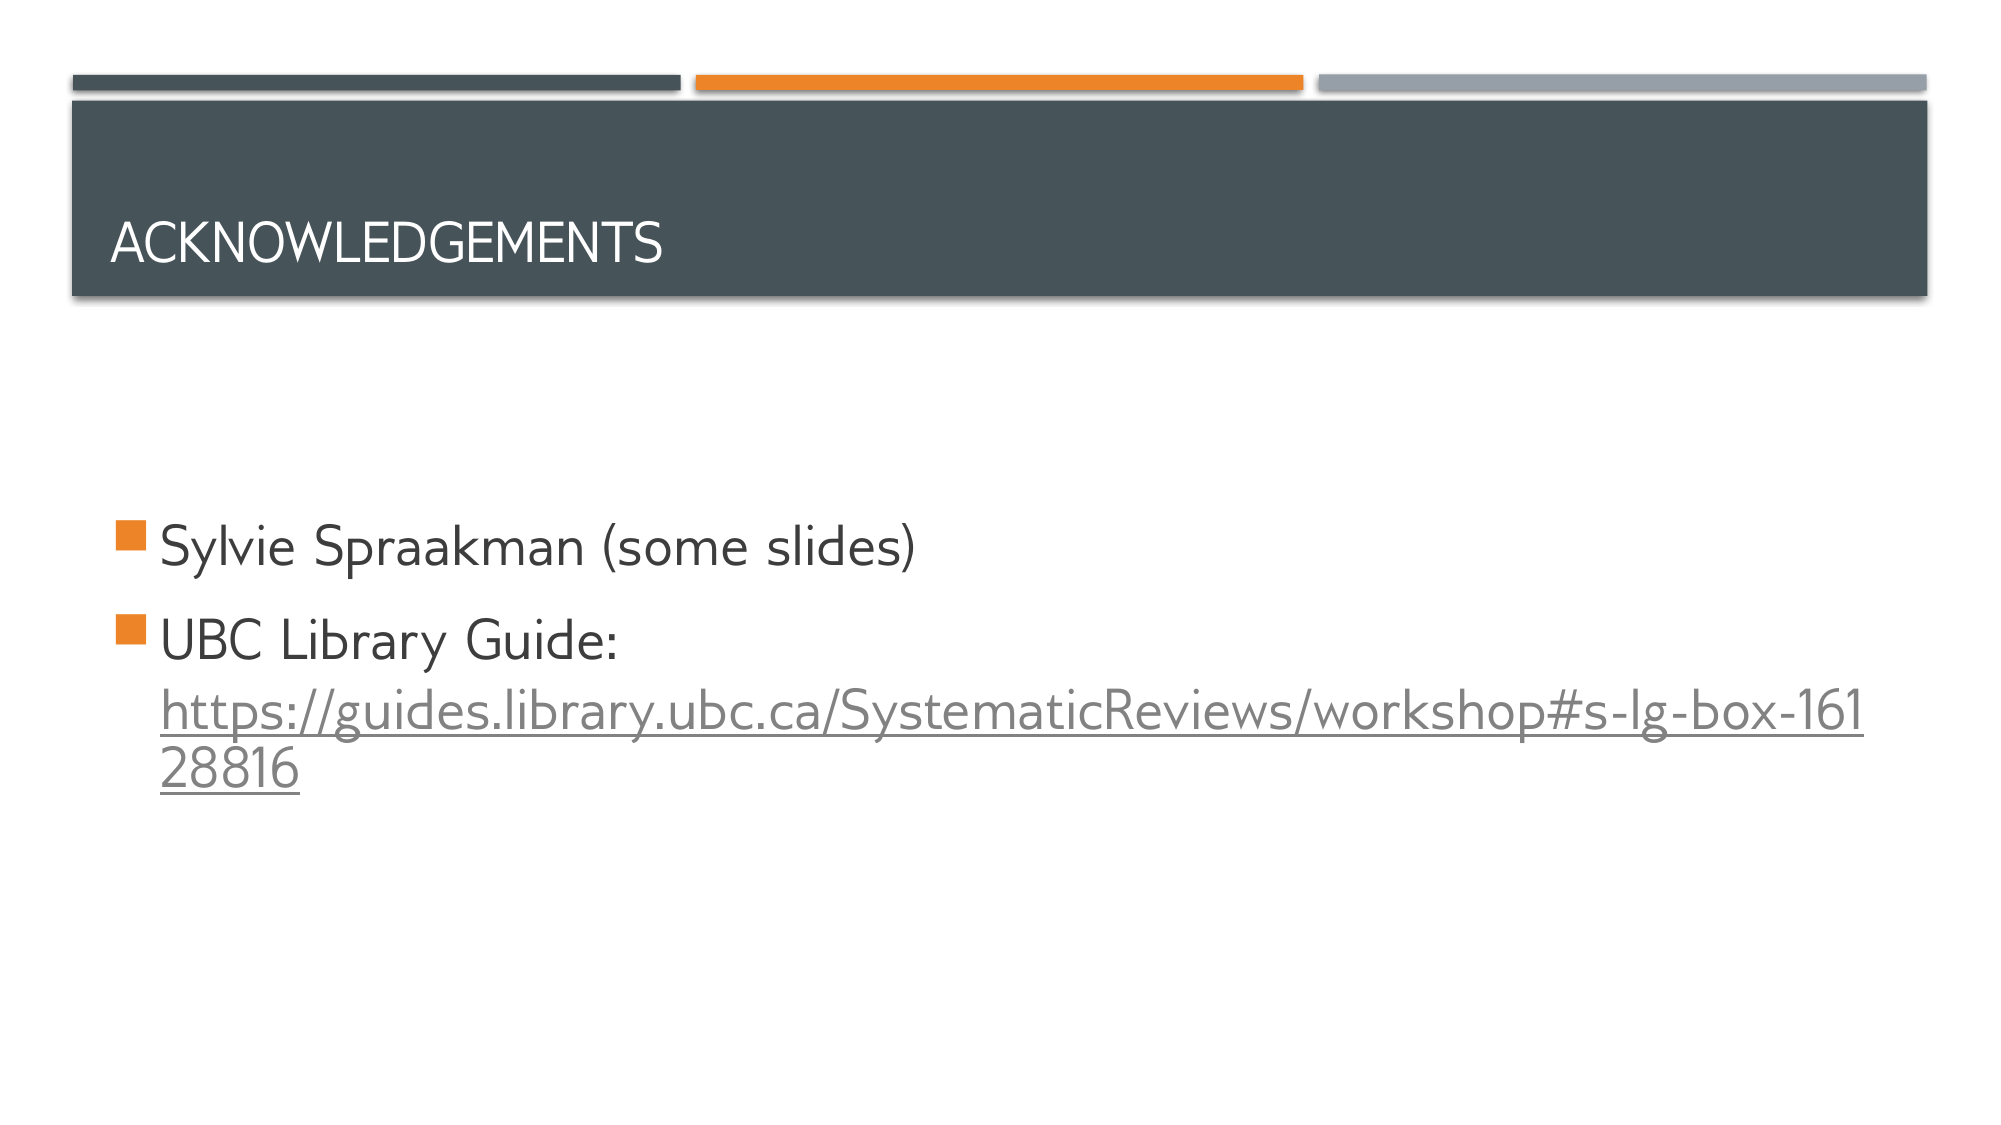

# Acknowledgements
Sylvie Spraakman (some slides)
UBC Library Guide: https://guides.library.ubc.ca/SystematicReviews/workshop#s-lg-box-16128816